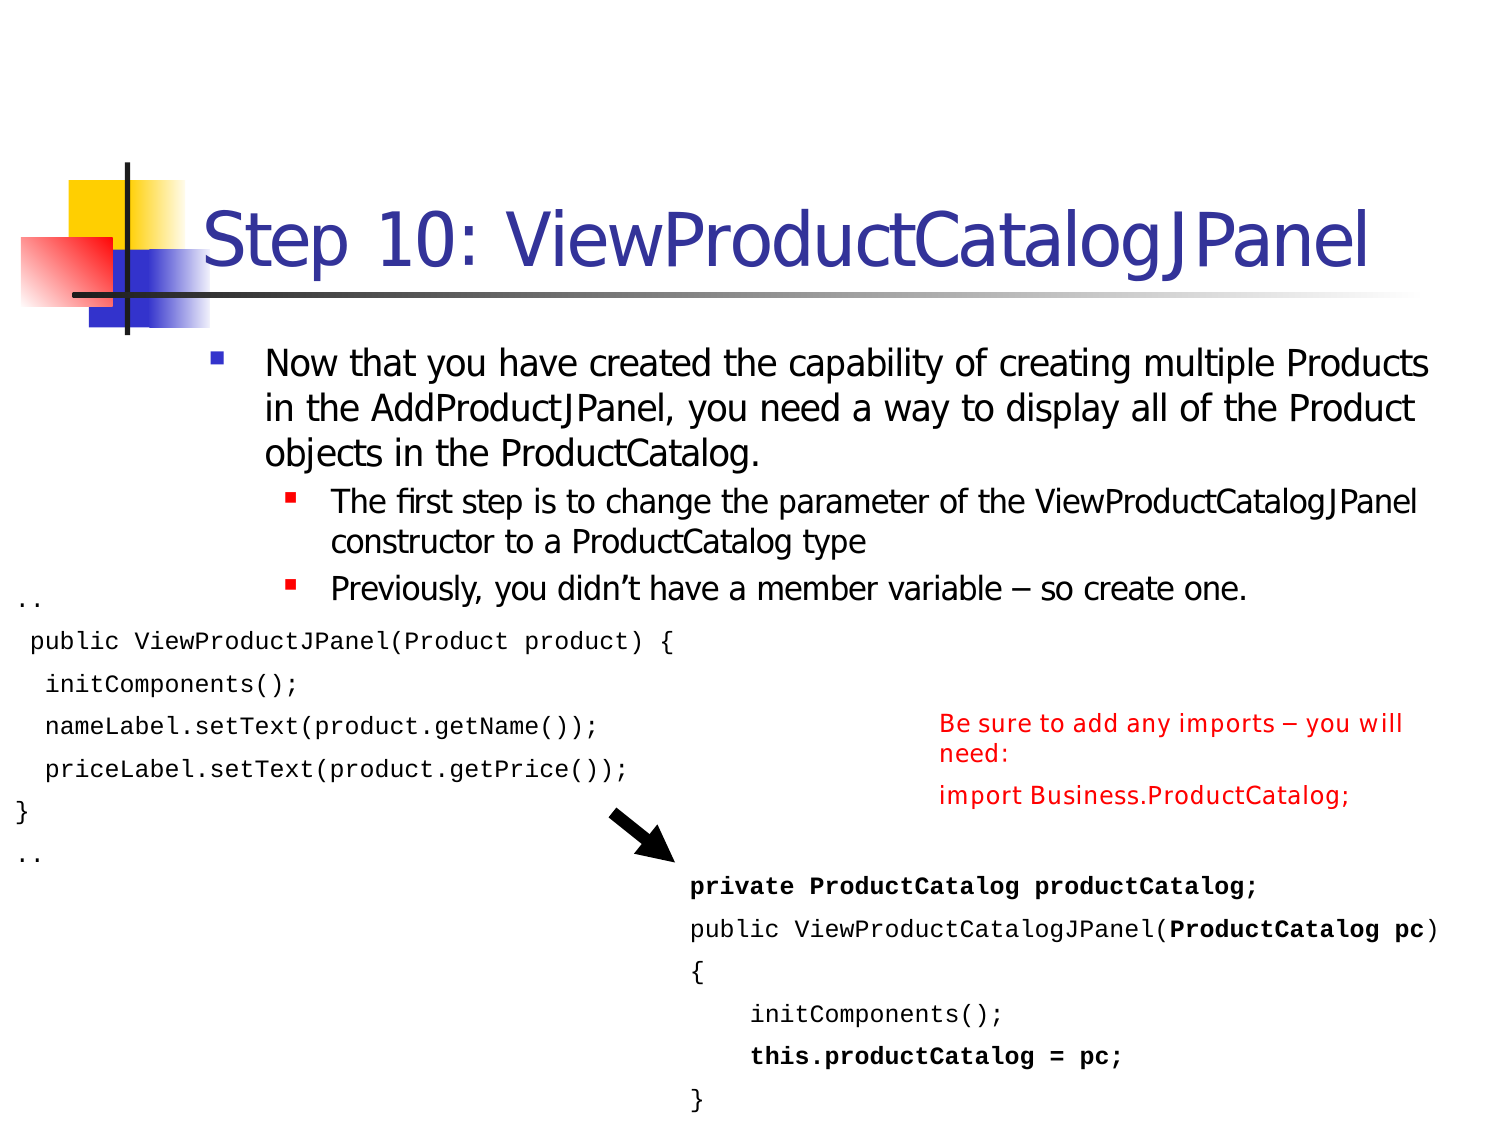

# Step 10: ViewProductCatalogJPanel
Now that you have created the capability of creating multiple Products in the AddProductJPanel, you need a way to display all of the Product objects in the ProductCatalog.
The first step is to change the parameter of the ViewProductCatalogJPanel constructor to a ProductCatalog type
Previously, you didn’t have a member variable – so create one.

..
 public ViewProductJPanel(Product product) {
  initComponents();
  nameLabel.setText(product.getName());
  priceLabel.setText(product.getPrice());
}
..
Be sure to add any imports – you will need:
import Business.ProductCatalog;

private ProductCatalog productCatalog;
public ViewProductCatalogJPanel(ProductCatalog pc)
{
    initComponents();
    this.productCatalog = pc;
}